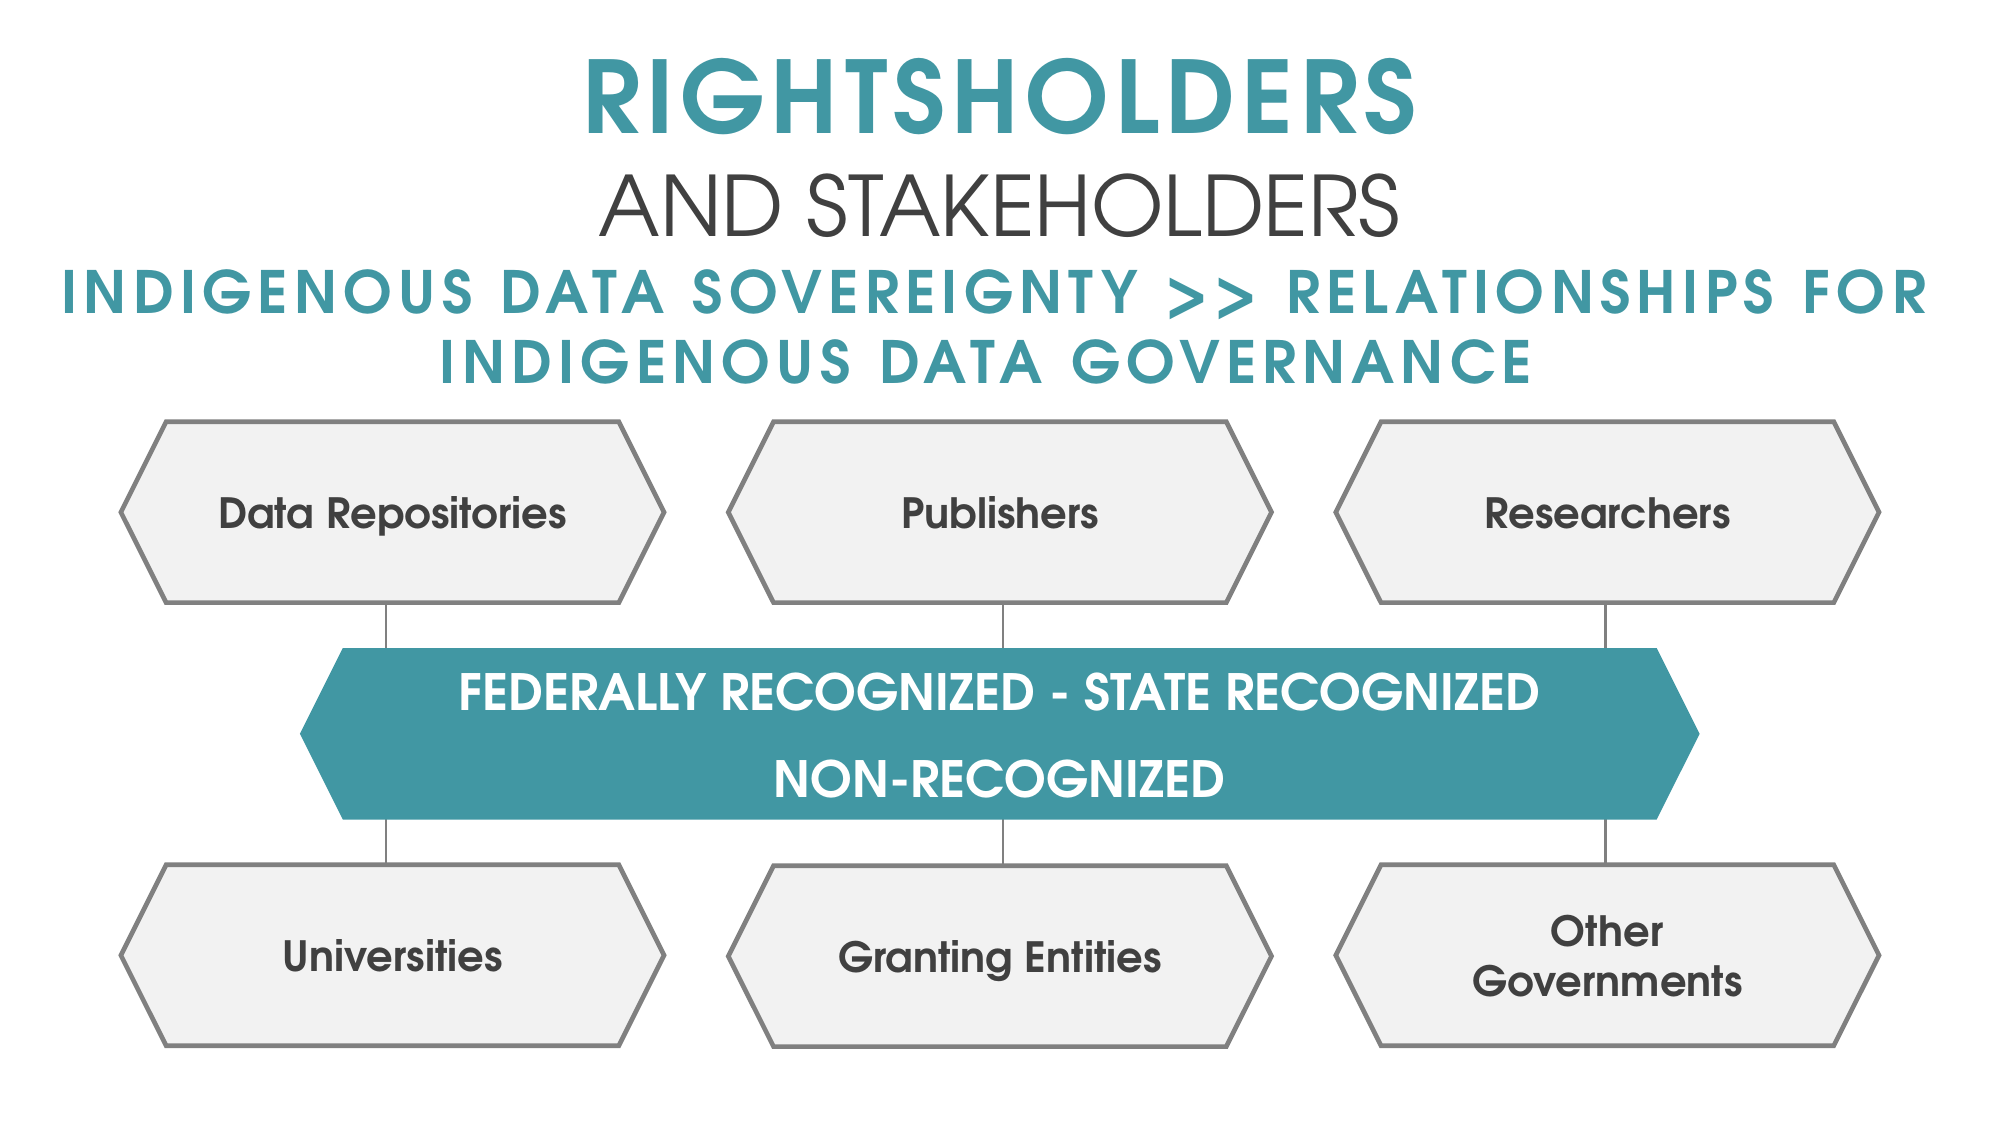

RIGHTSHOLDERS
AND STAKEHOLDERS
INDIGENOUS DATA SOVEREIGNTY >> RELATIONSHIPS FOR INDIGENOUS DATA GOVERNANCE
Publishers
Researchers
Data Repositories
FEDERALLY RECOGNIZED - STATE RECOGNIZED

NON-RECOGNIZED
Universities
Other Governments
Granting Entities